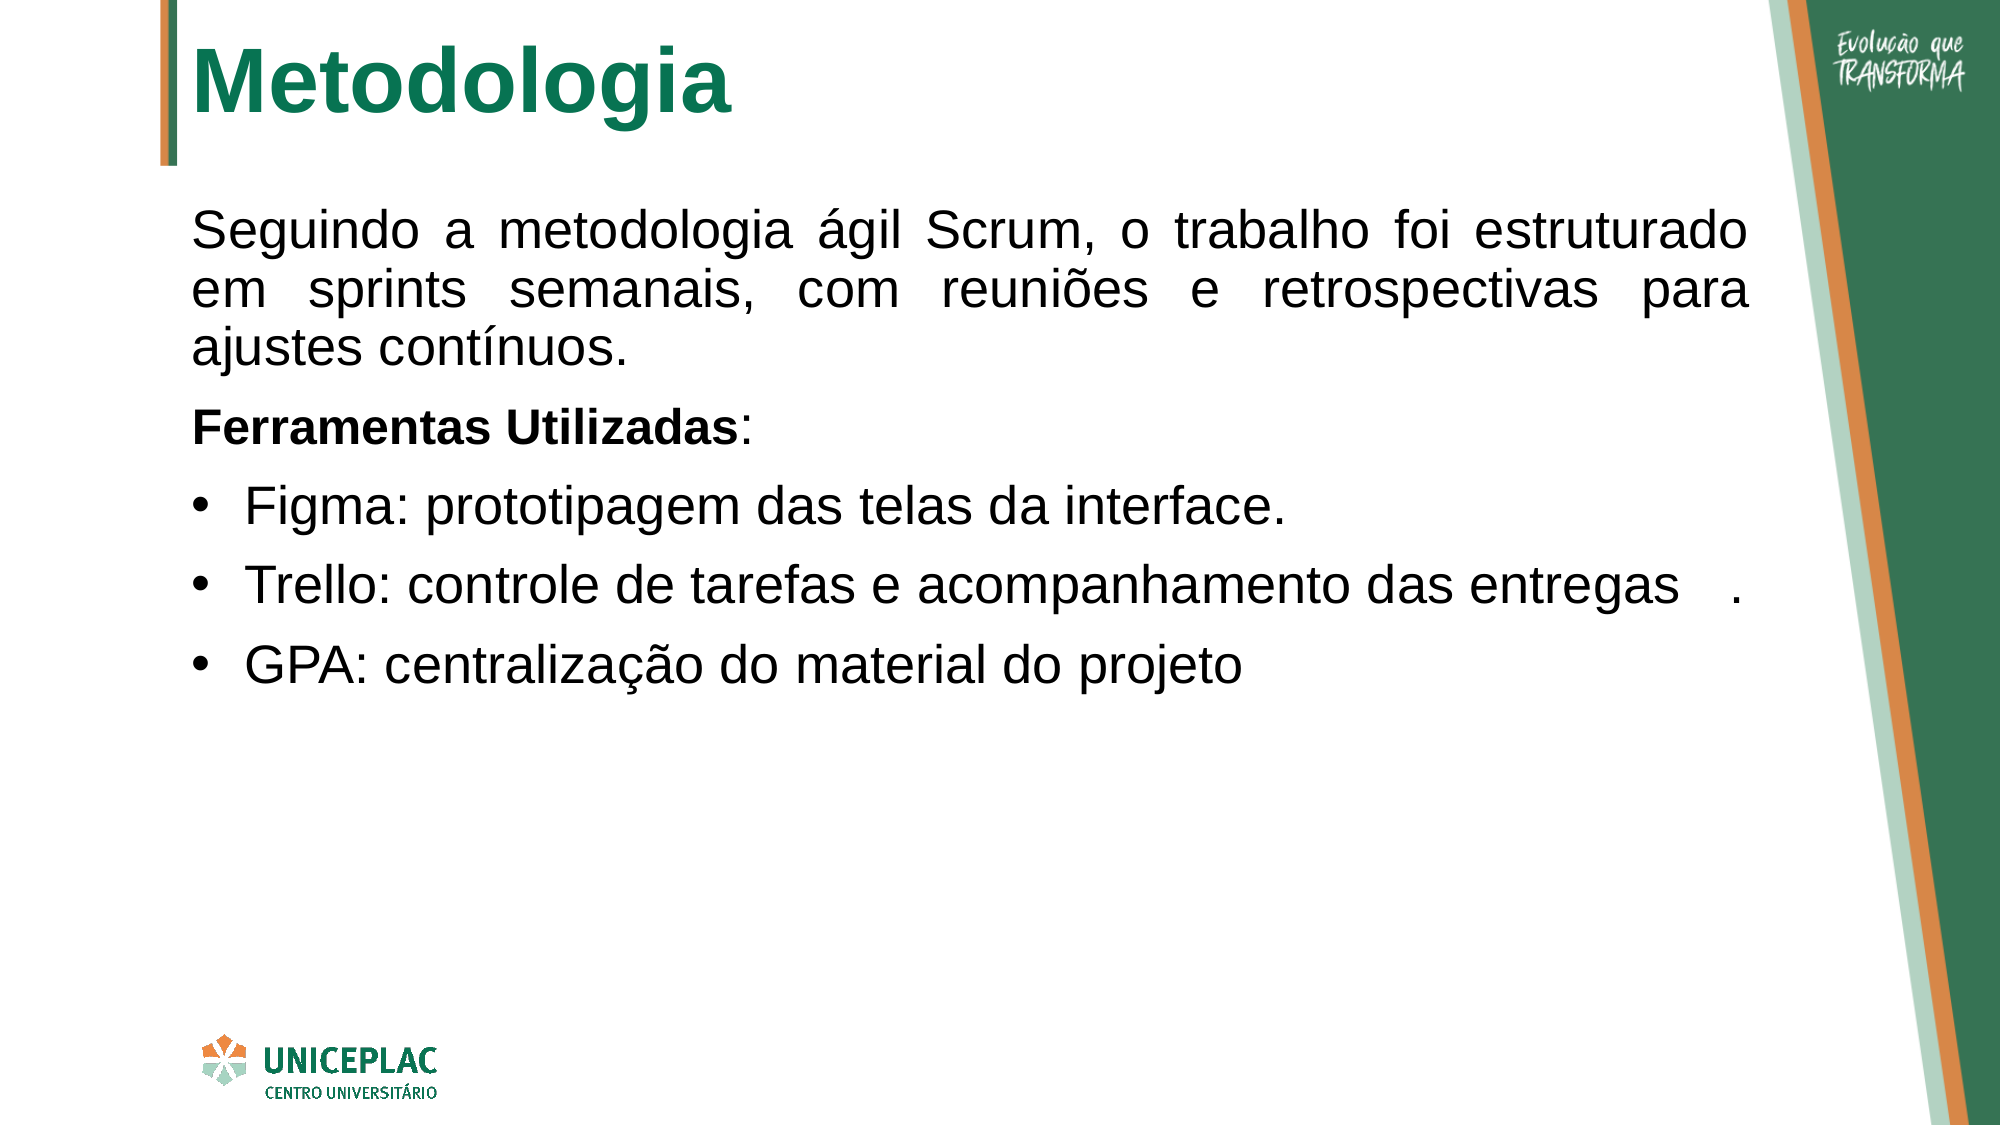

# Metodologia
Seguindo a metodologia ágil Scrum, o trabalho foi estruturado em sprints semanais, com reuniões e retrospectivas para ajustes contínuos.
Ferramentas Utilizadas:
 Figma: prototipagem das telas da interface.
 Trello: controle de tarefas e acompanhamento das entregas	.
 GPA: centralização do material do projeto